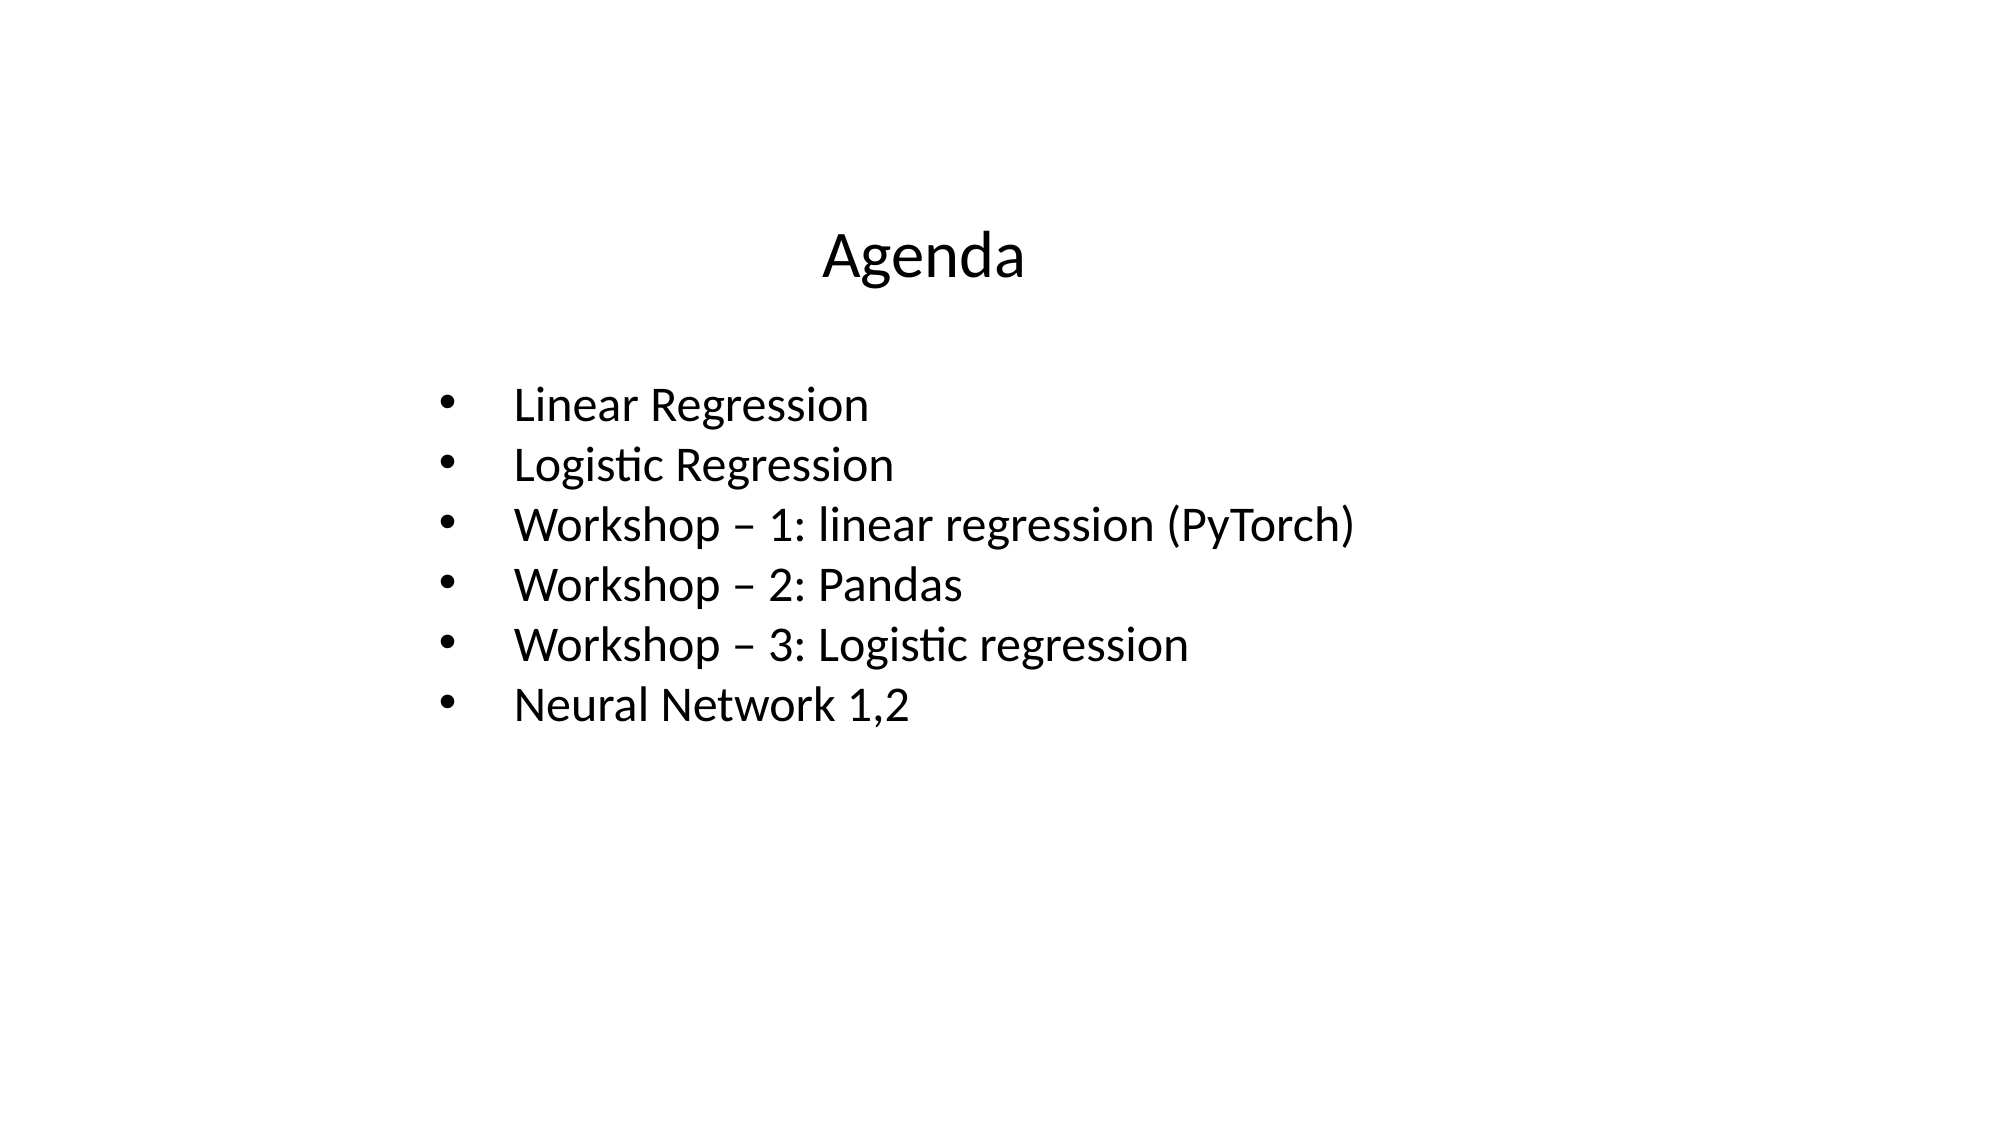

Agenda

Linear Regression
Logistic Regression
Workshop – 1: linear regression (PyTorch)
Workshop – 2: Pandas
Workshop – 3: Logistic regression
Neural Network 1,2